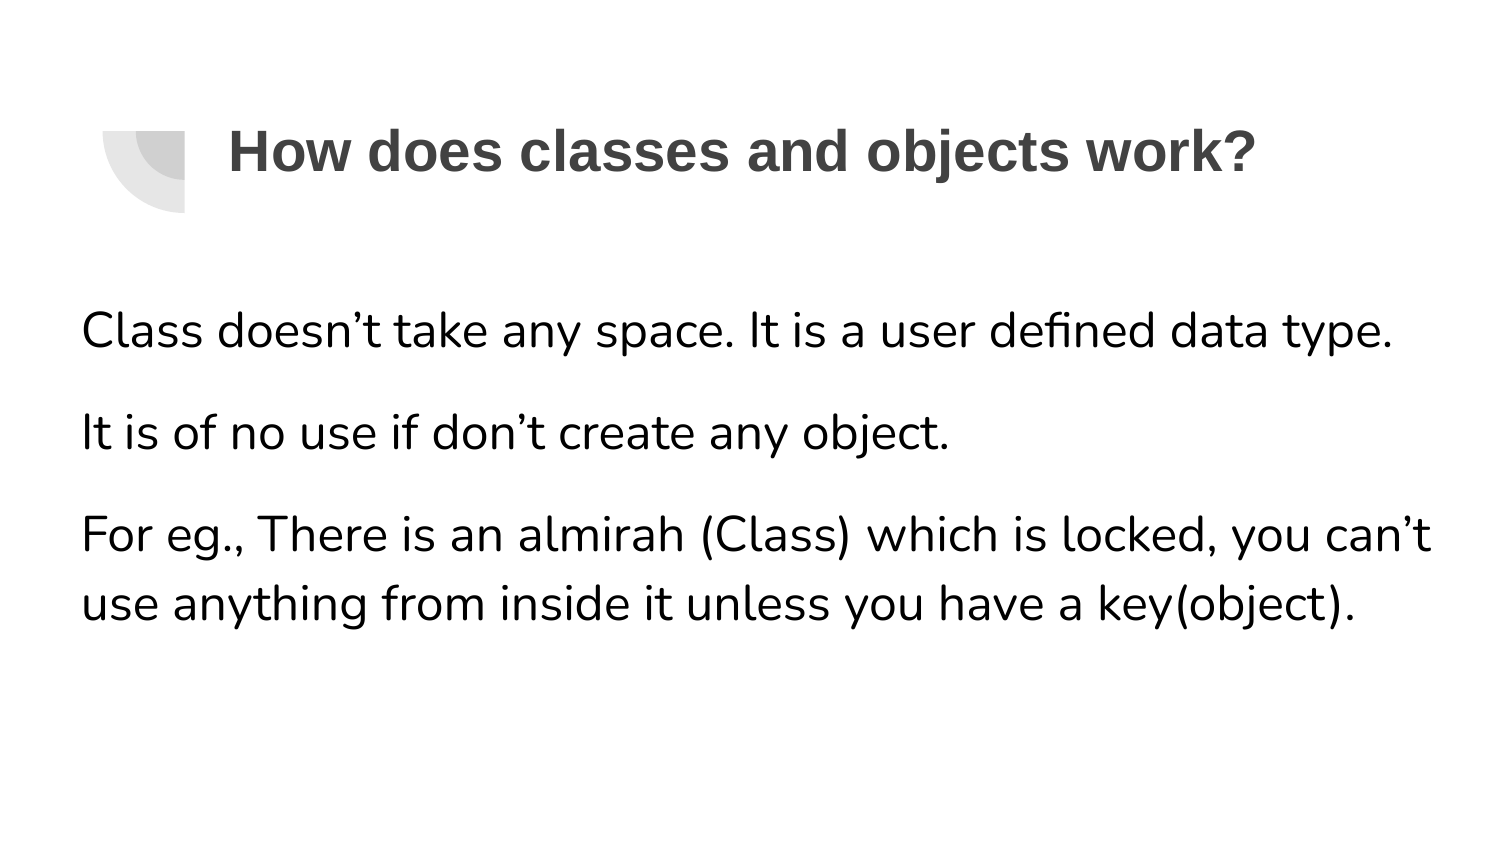

# How does classes and objects work?
Class doesn’t take any space. It is a user defined data type.
It is of no use if don’t create any object.
For eg., There is an almirah (Class) which is locked, you can’t use anything from inside it unless you have a key(object).